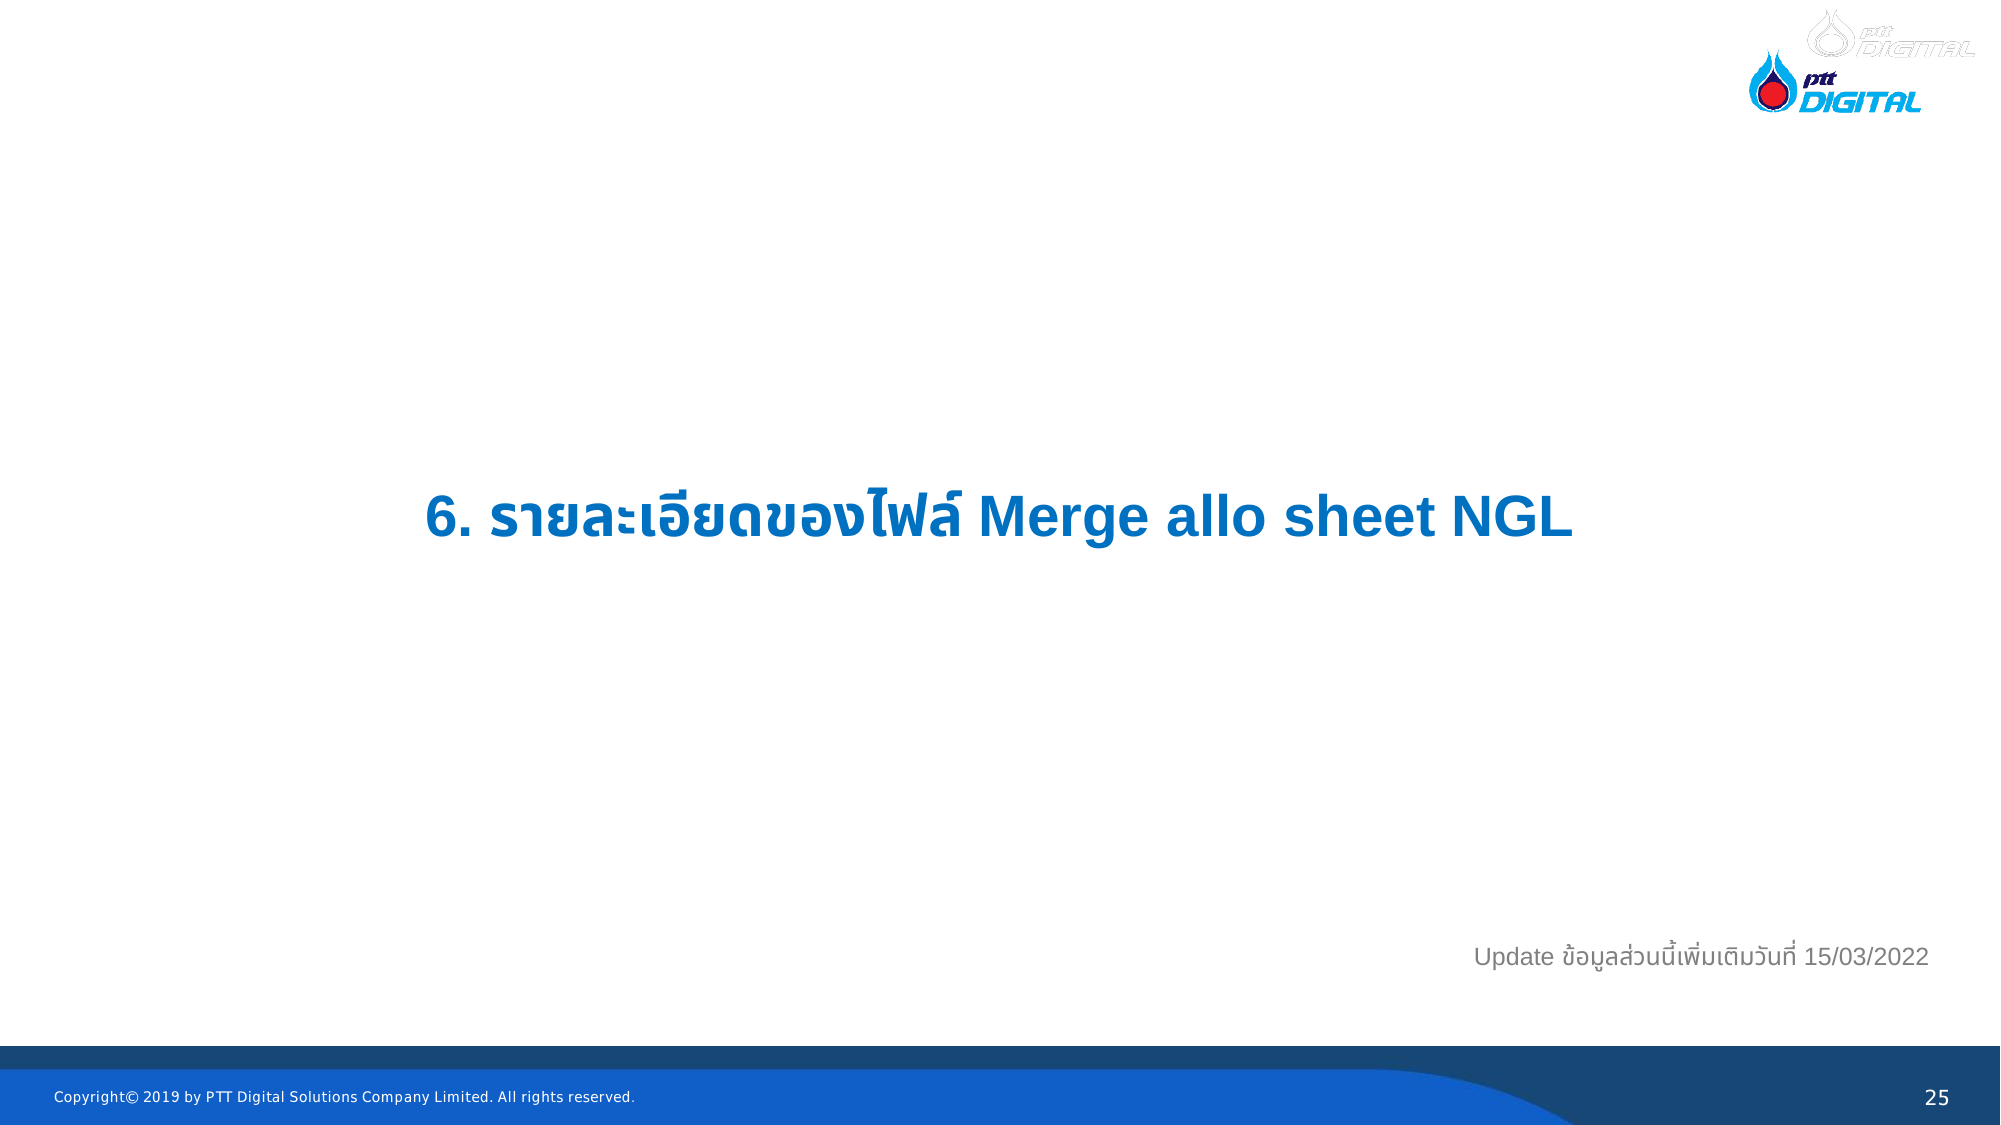

6. รายละเอียดของไฟล์ Merge allo sheet NGL
Update ข้อมูลส่วนนี้เพิ่มเติมวันที่ 15/03/2022
25